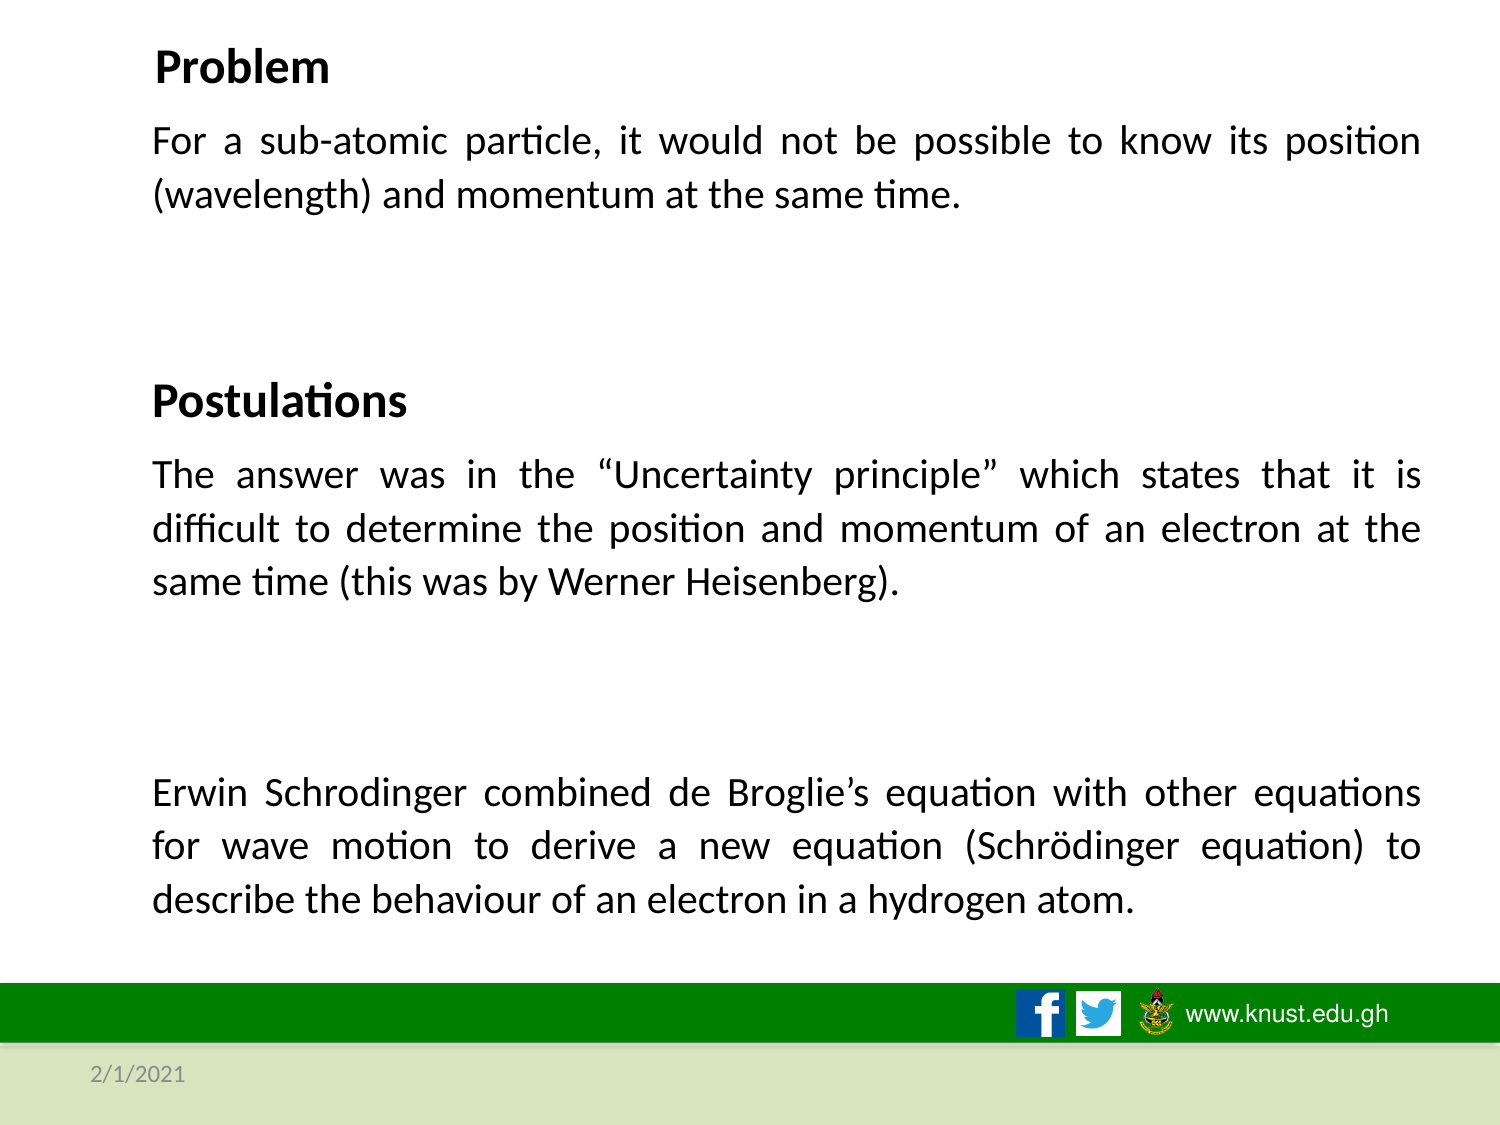

Problem
For a sub-atomic particle, it would not be possible to know its position (wavelength) and momentum at the same time.

Postulations
The answer was in the “Uncertainty principle” which states that it is difficult to determine the position and momentum of an electron at the same time (this was by Werner Heisenberg).

Erwin Schrodinger combined de Broglie’s equation with other equations for wave motion to derive a new equation (Schrödinger equation) to describe the behaviour of an electron in a hydrogen atom.
2/1/2021
8